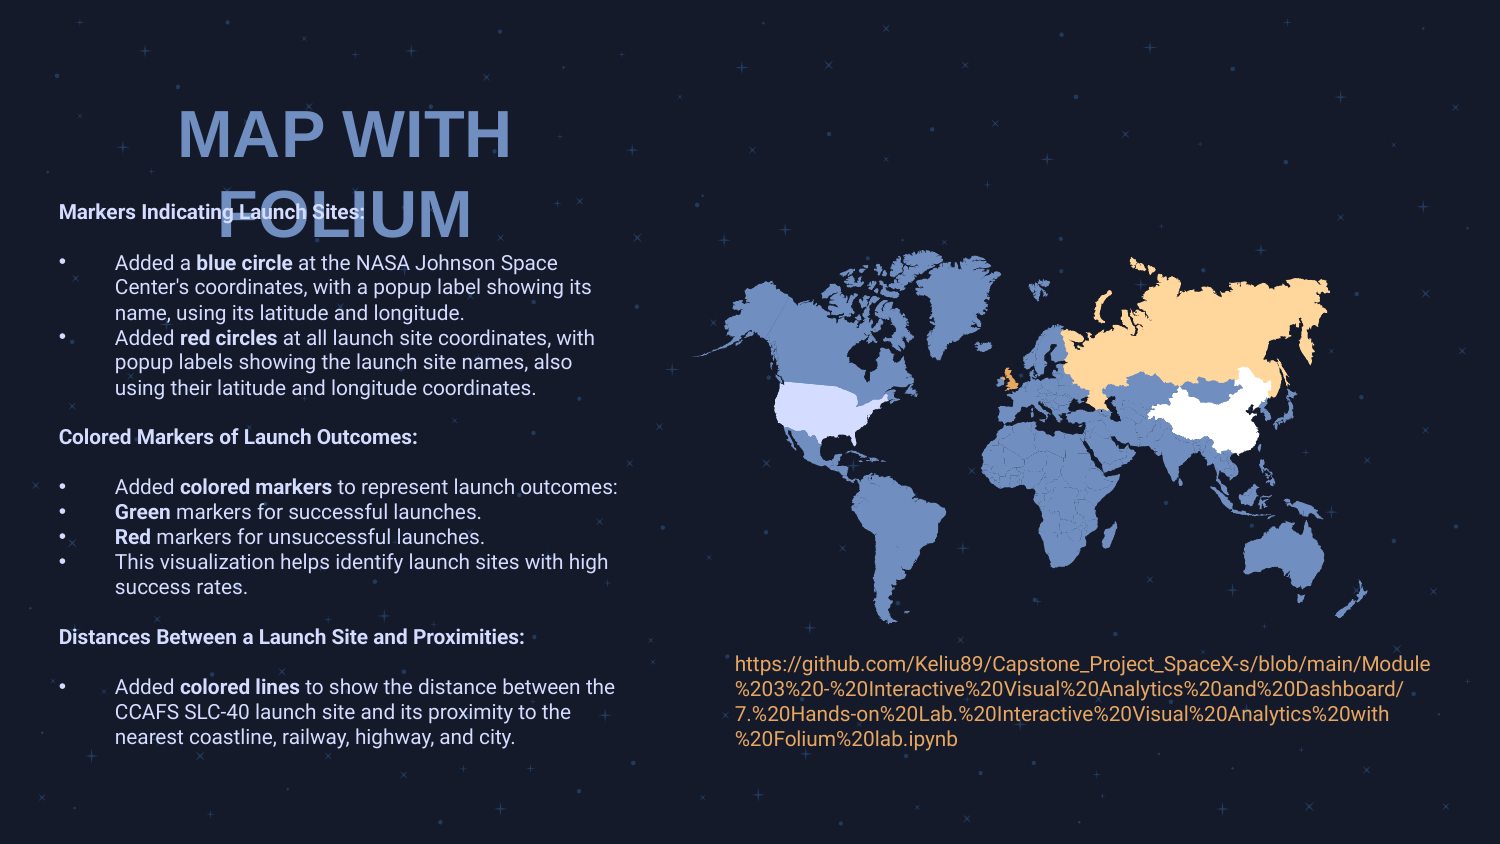

MAP WITH FOLIUM
Markers Indicating Launch Sites:

Added a blue circle at the NASA Johnson Space Center's coordinates, with a popup label showing its name, using its latitude and longitude.
Added red circles at all launch site coordinates, with popup labels showing the launch site names, also using their latitude and longitude coordinates.

Colored Markers of Launch Outcomes:

Added colored markers to represent launch outcomes:
Green markers for successful launches.
Red markers for unsuccessful launches.
This visualization helps identify launch sites with high success rates.

Distances Between a Launch Site and Proximities:

Added colored lines to show the distance between the CCAFS SLC-40 launch site and its proximity to the nearest coastline, railway, highway, and city.

https://github.com/Keliu89/Capstone_Project_SpaceX-s/blob/main/Module%203%20-%20Interactive%20Visual%20Analytics%20and%20Dashboard/7.%20Hands-on%20Lab.%20Interactive%20Visual%20Analytics%20with%20Folium%20lab.ipynb